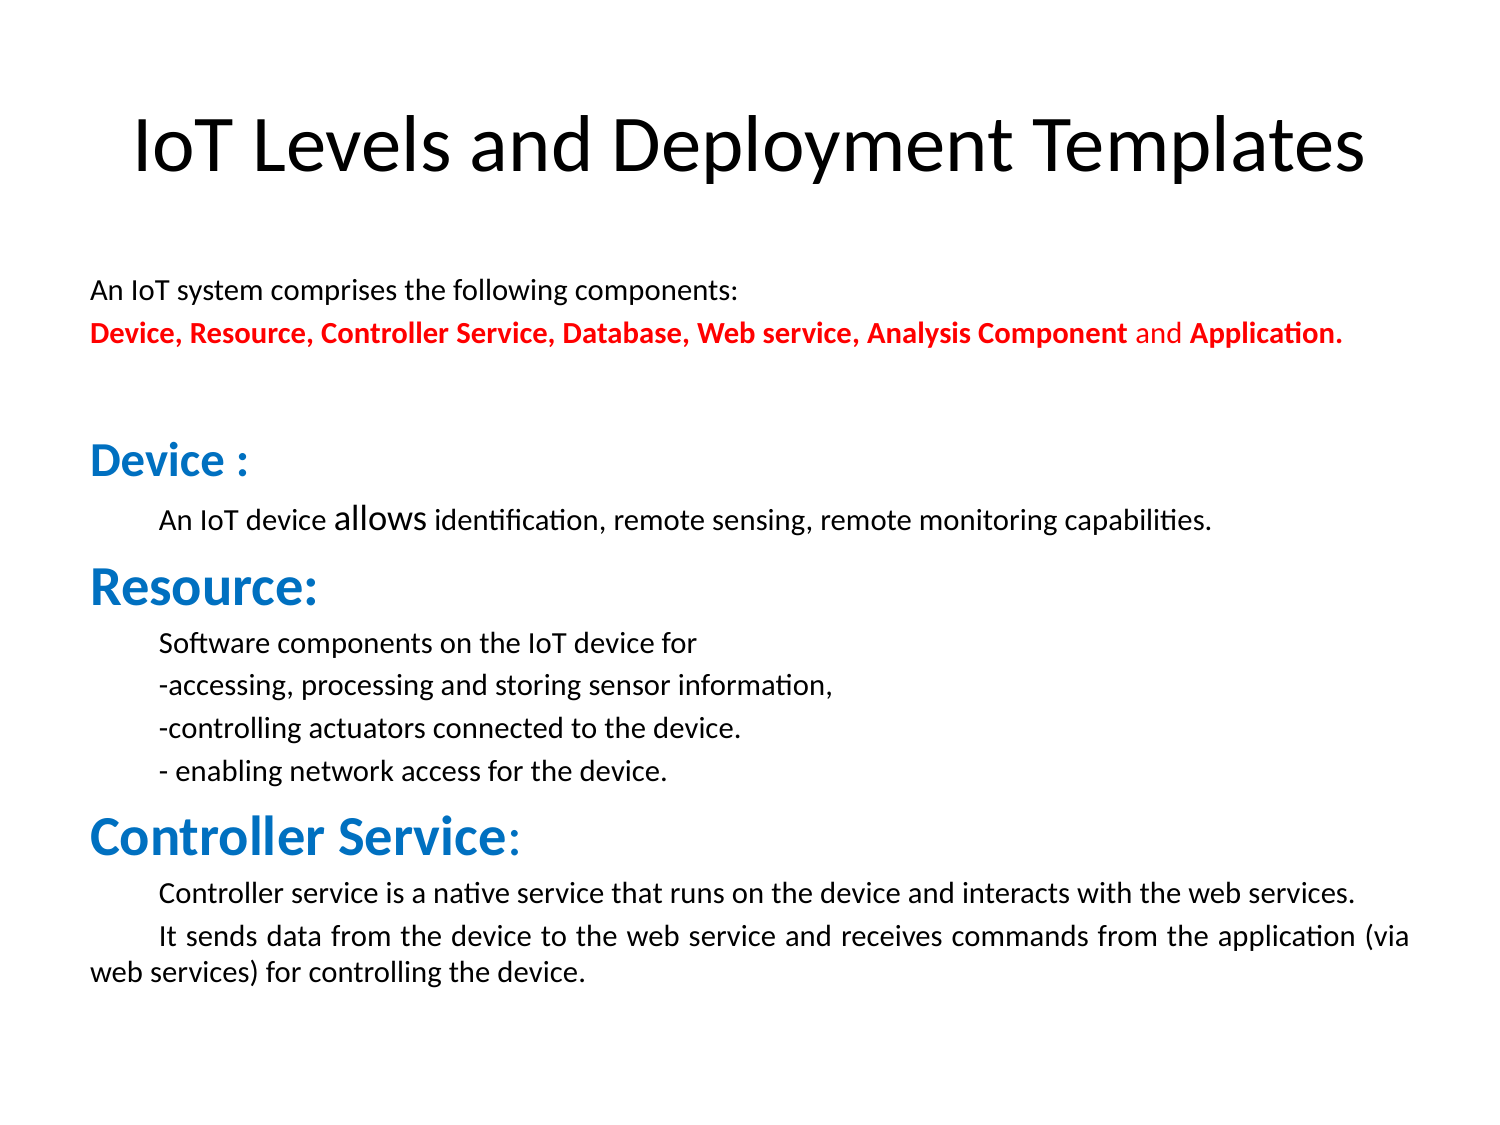

# IoT Levels and Deployment Templates
An IoT system comprises the following components:
Device, Resource, Controller Service, Database, Web service, Analysis Component and Application.

Device :
	An IoT device allows identification, remote sensing, remote monitoring capabilities.
Resource:
	Software components on the IoT device for
		-accessing, processing and storing sensor information,
		-controlling actuators connected to the device.
		- enabling network access for the device.
Controller Service:
	Controller service is a native service that runs on the device and interacts with the web services.
	It sends data from the device to the web service and receives commands from the application (via web services) for controlling the device.